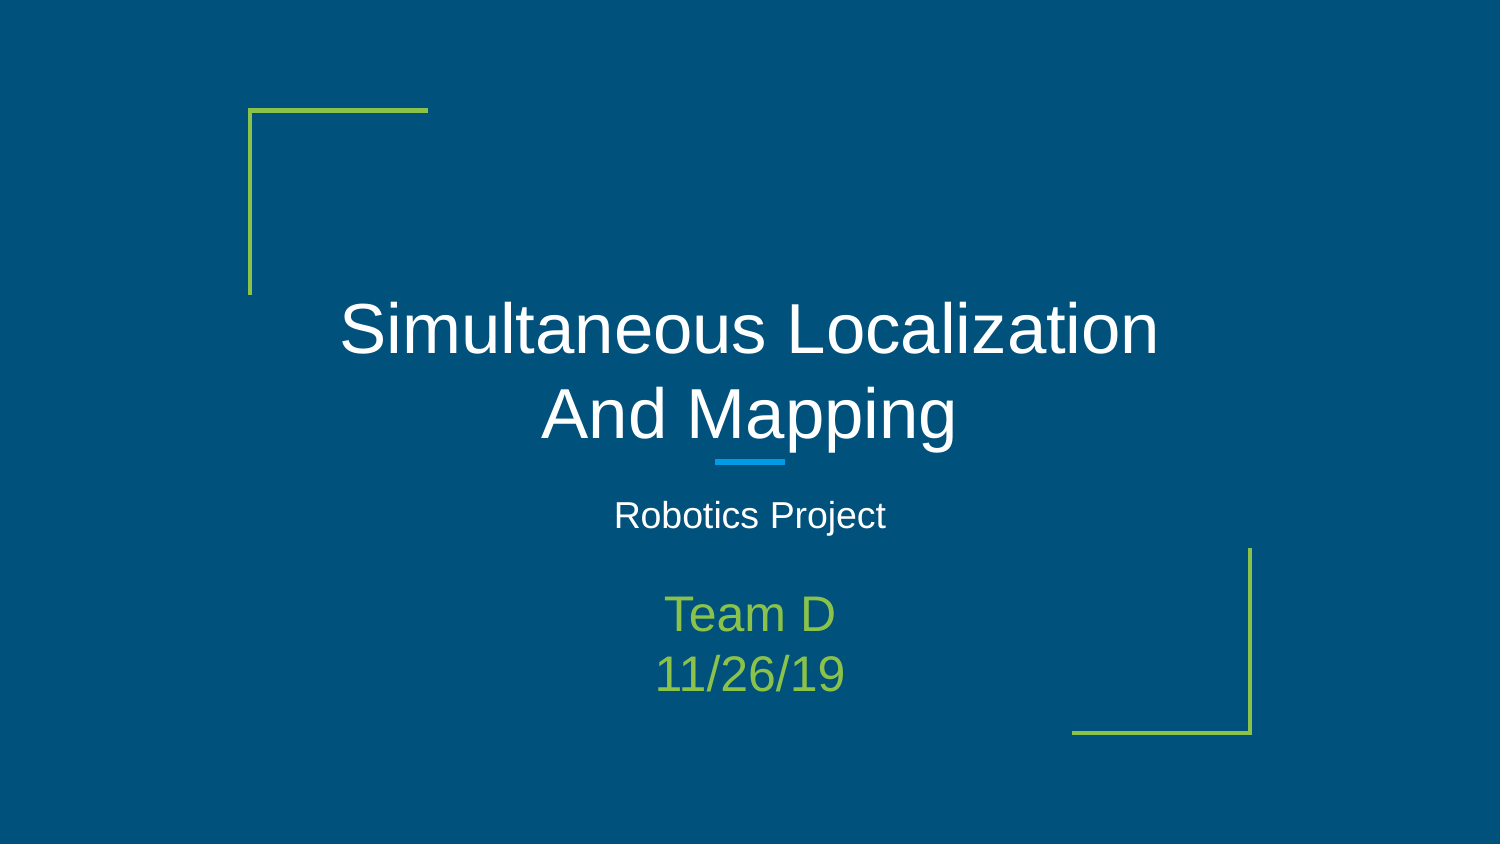

# Simultaneous Localization And Mapping
Robotics Project

Team D
11/26/19